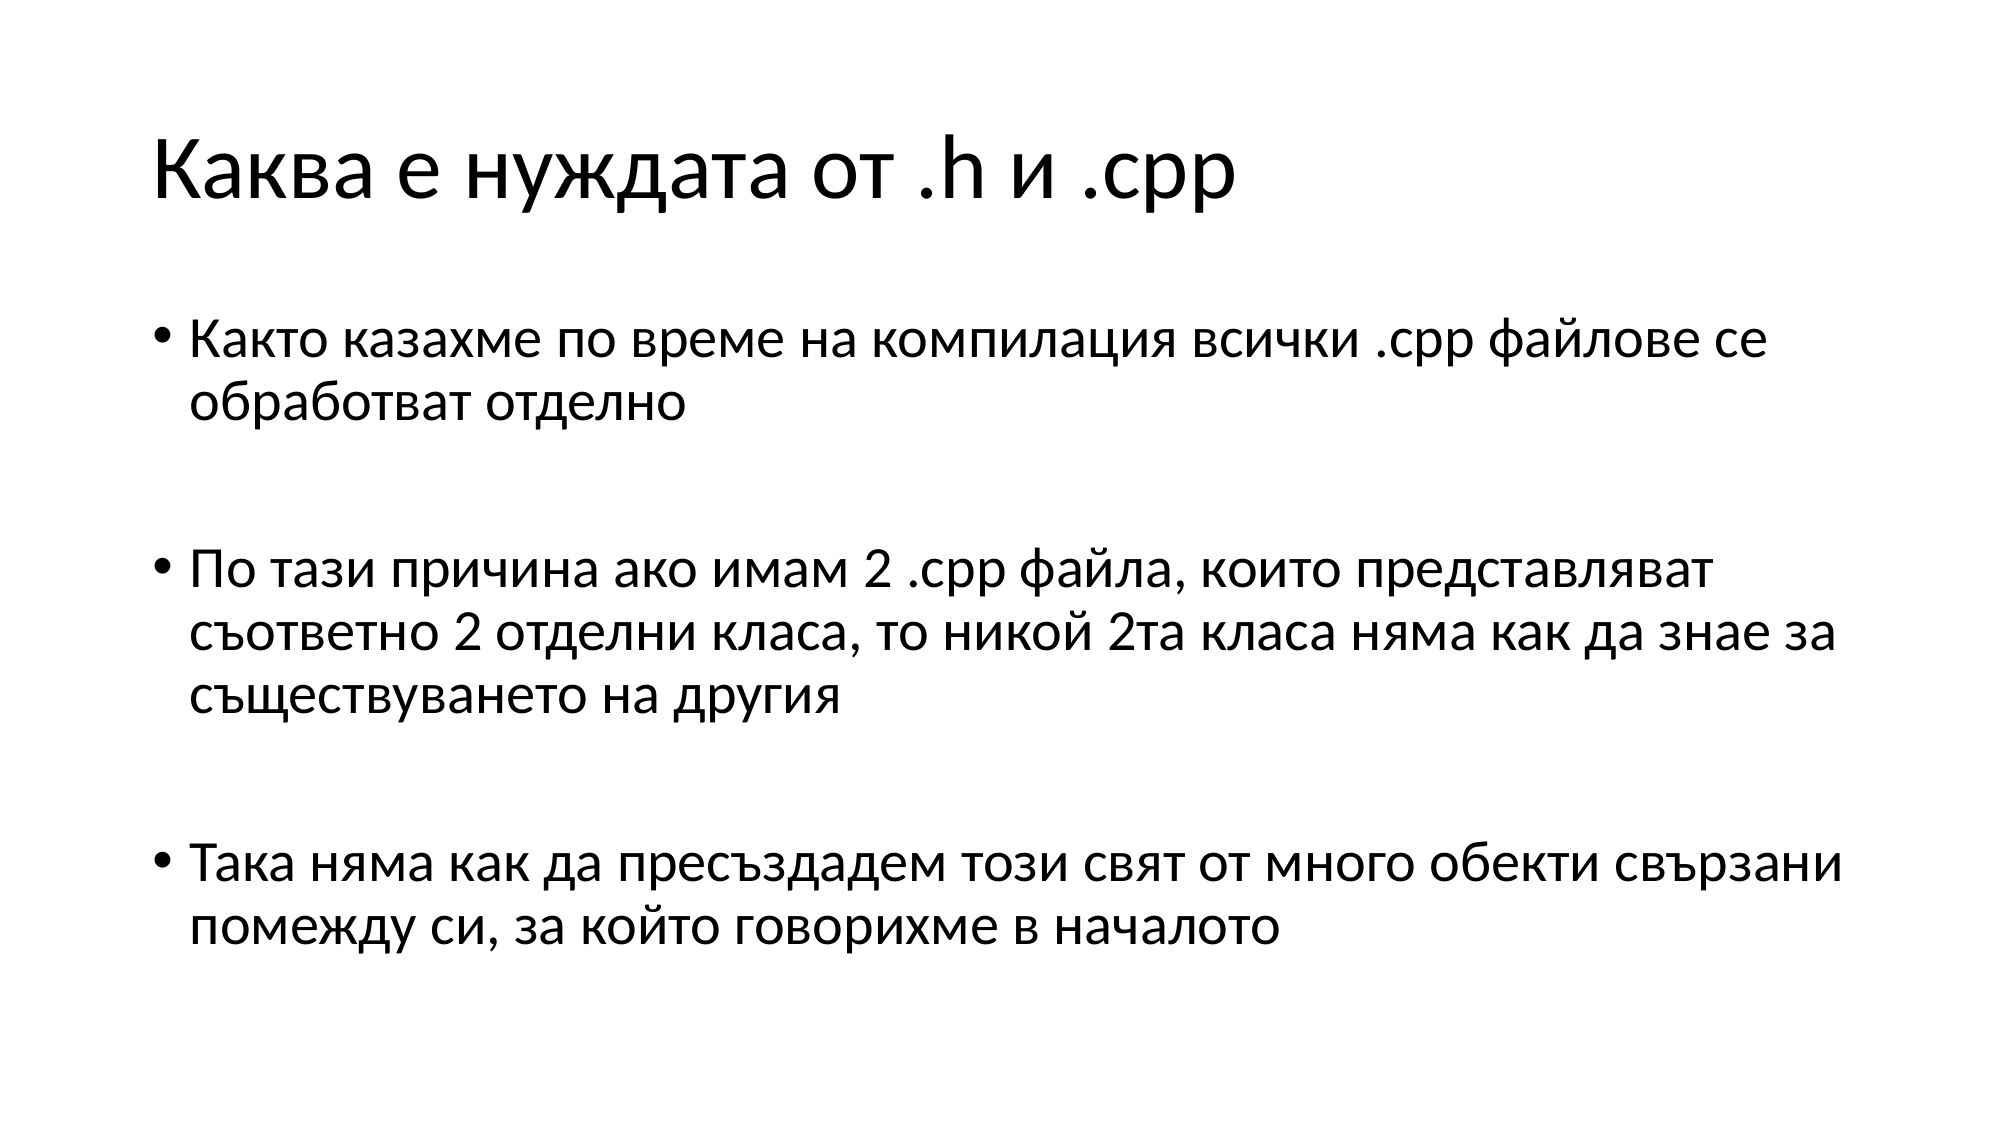

# Каква е нуждата от .h и .cpp
Както казахме по време на компилация всички .срр файлове се обработват отделно

По тази причина ако имам 2 .срр файла, които представляват съответно 2 отделни класа, то никой 2та класа няма как да знае за съществуването на другия

Така няма как да пресъздадем този свят от много обекти свързани помежду си, за който говорихме в началото